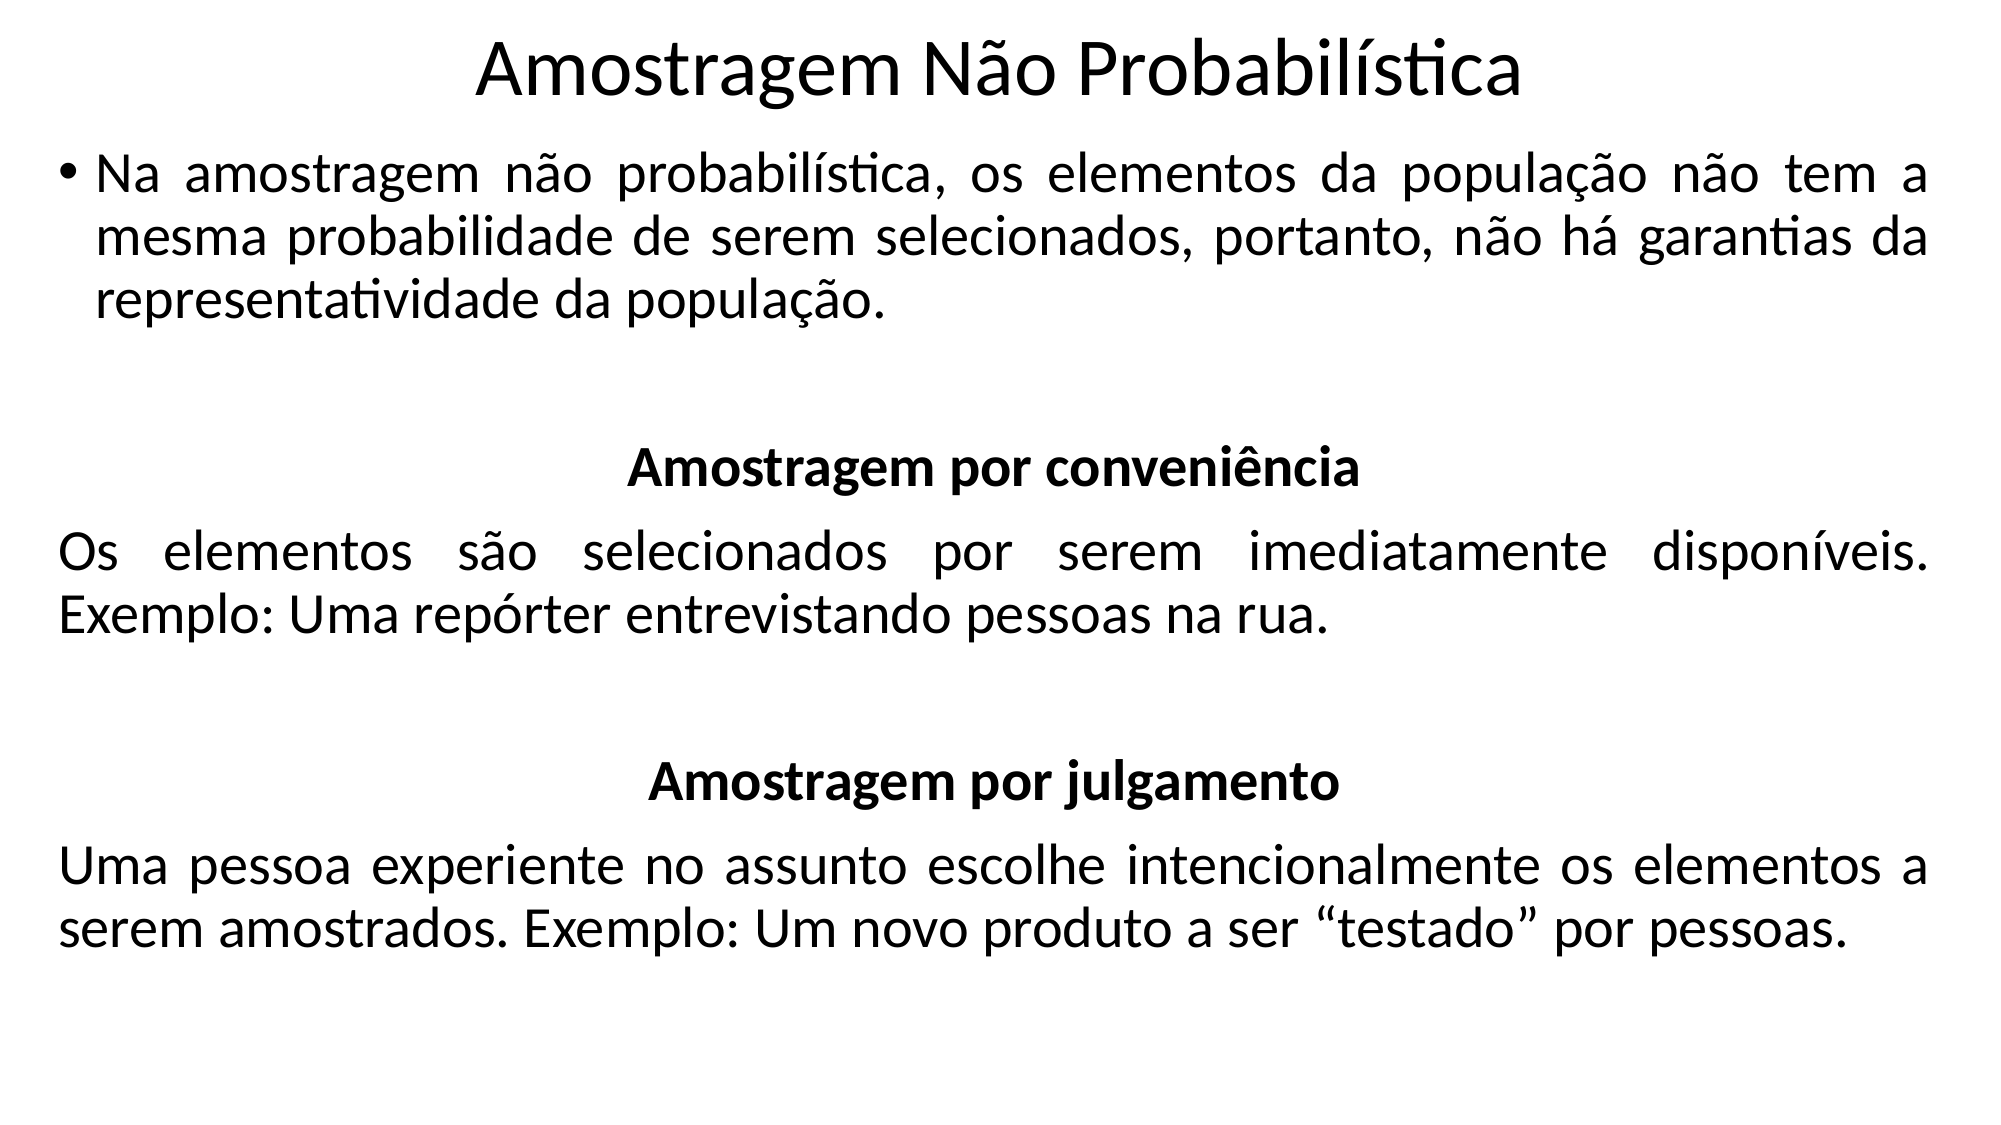

# Amostragem Não Probabilística
Na amostragem não probabilística, os elementos da população não tem a mesma probabilidade de serem selecionados, portanto, não há garantias da representatividade da população.

Amostragem por conveniência
Os elementos são selecionados por serem imediatamente disponíveis. Exemplo: Uma repórter entrevistando pessoas na rua.

Amostragem por julgamento
Uma pessoa experiente no assunto escolhe intencionalmente os elementos a serem amostrados. Exemplo: Um novo produto a ser “testado” por pessoas.